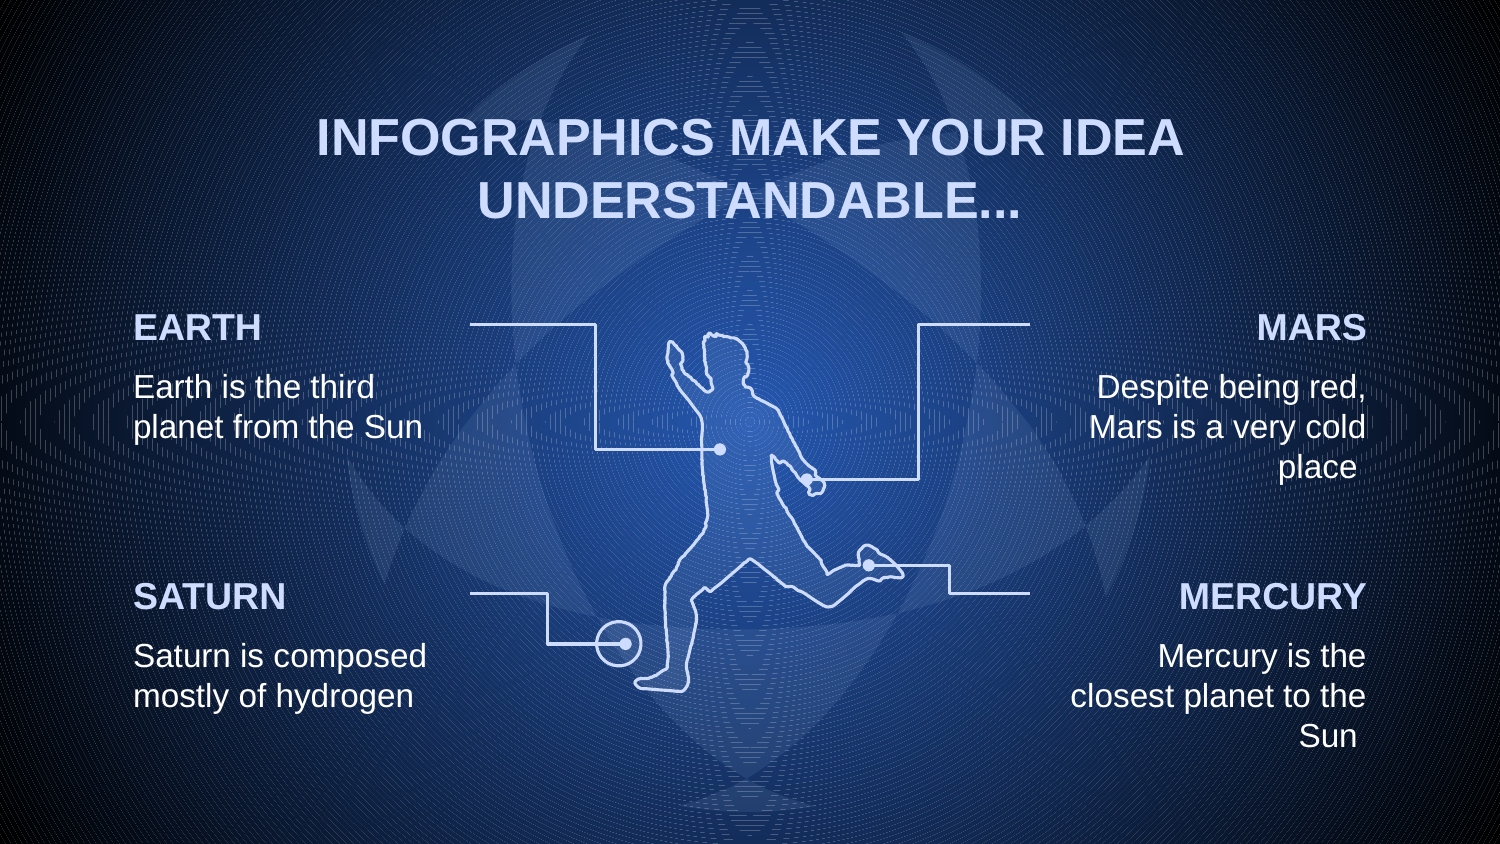

# INFOGRAPHICS MAKE YOUR IDEA UNDERSTANDABLE...
MARS
EARTH

Despite being red, Mars is a very cold place
Earth is the third planet from the Sun
SATURN
MERCURY
Mercury is the closest planet to the Sun

Saturn is composed mostly of hydrogen